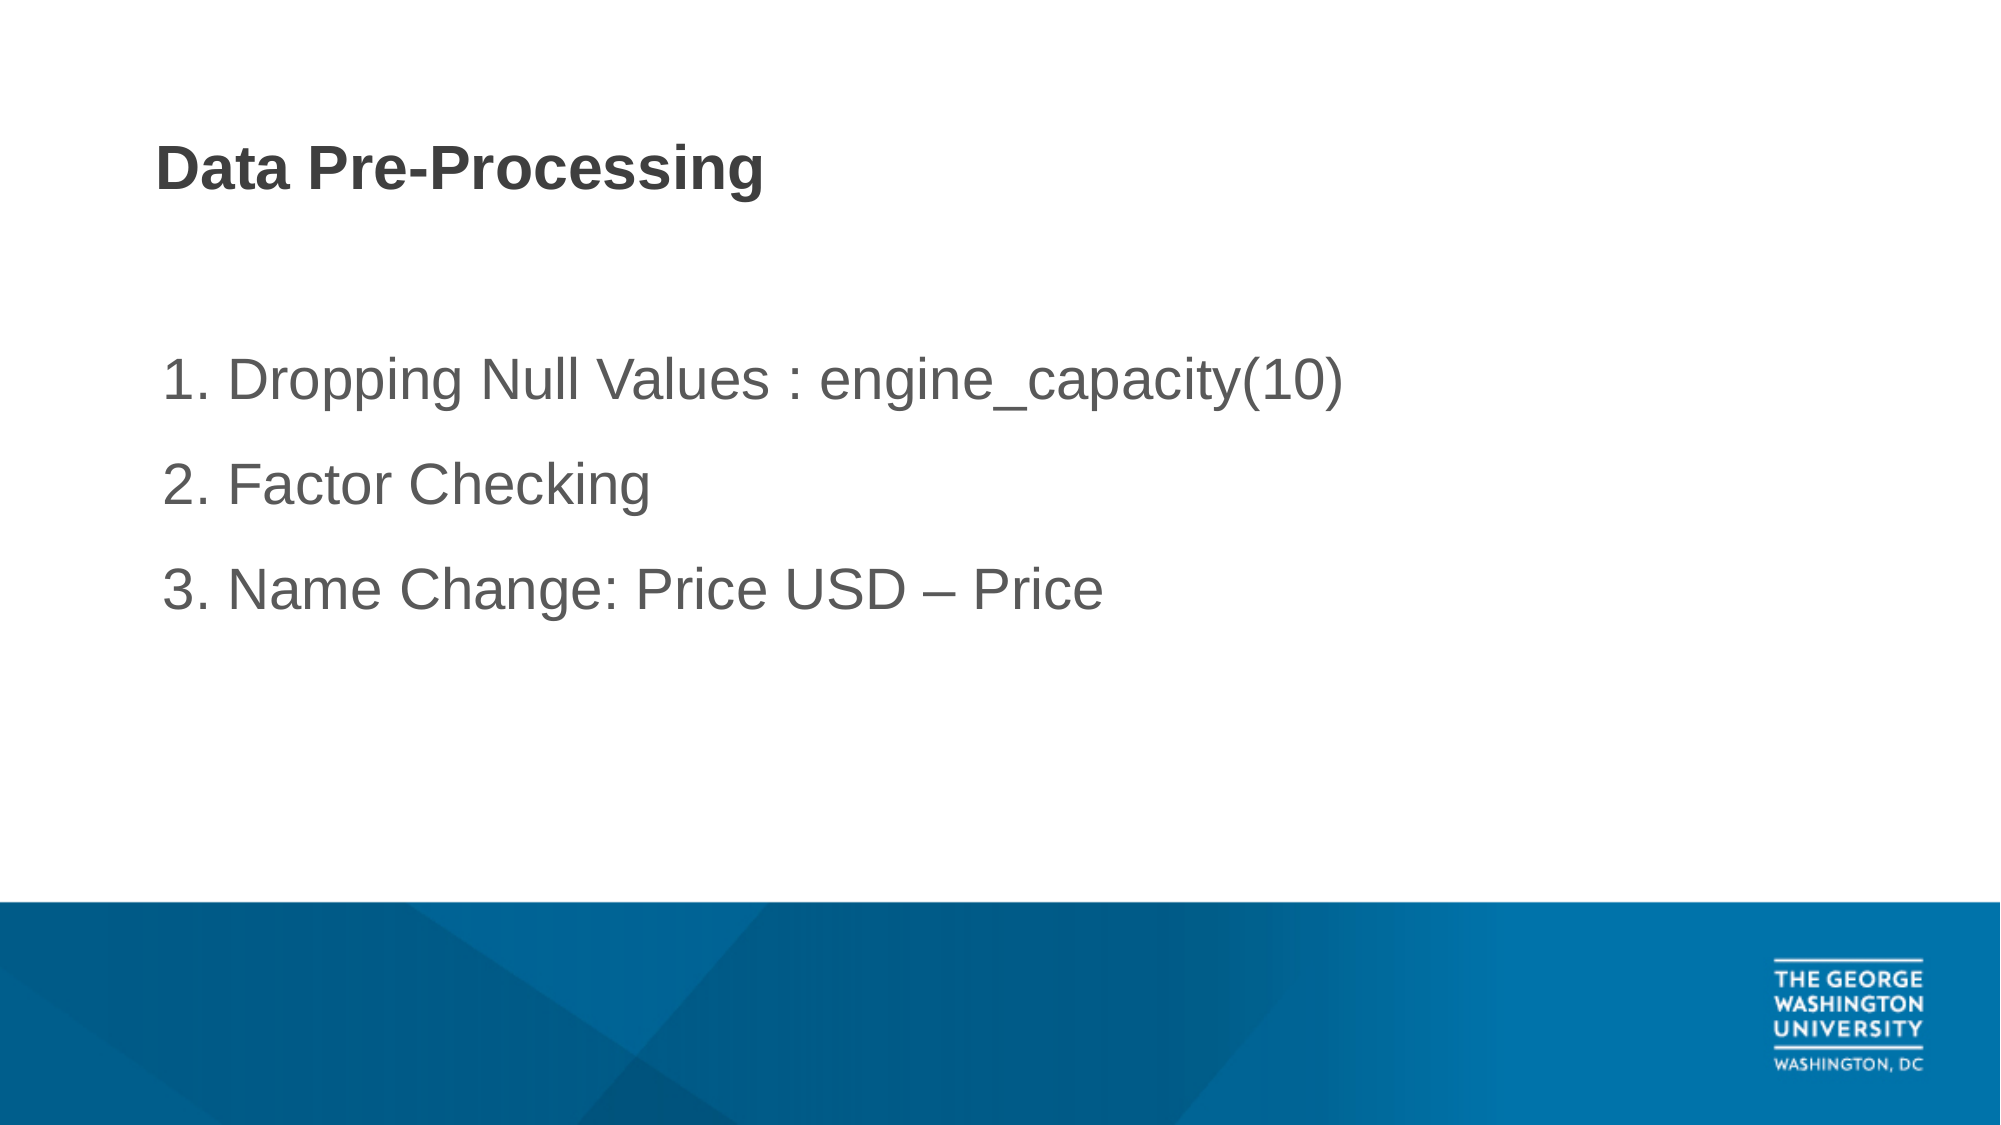

# Data Pre-Processing
Dropping Null Values : engine_capacity(10)
Factor Checking
Name Change: Price USD – Price